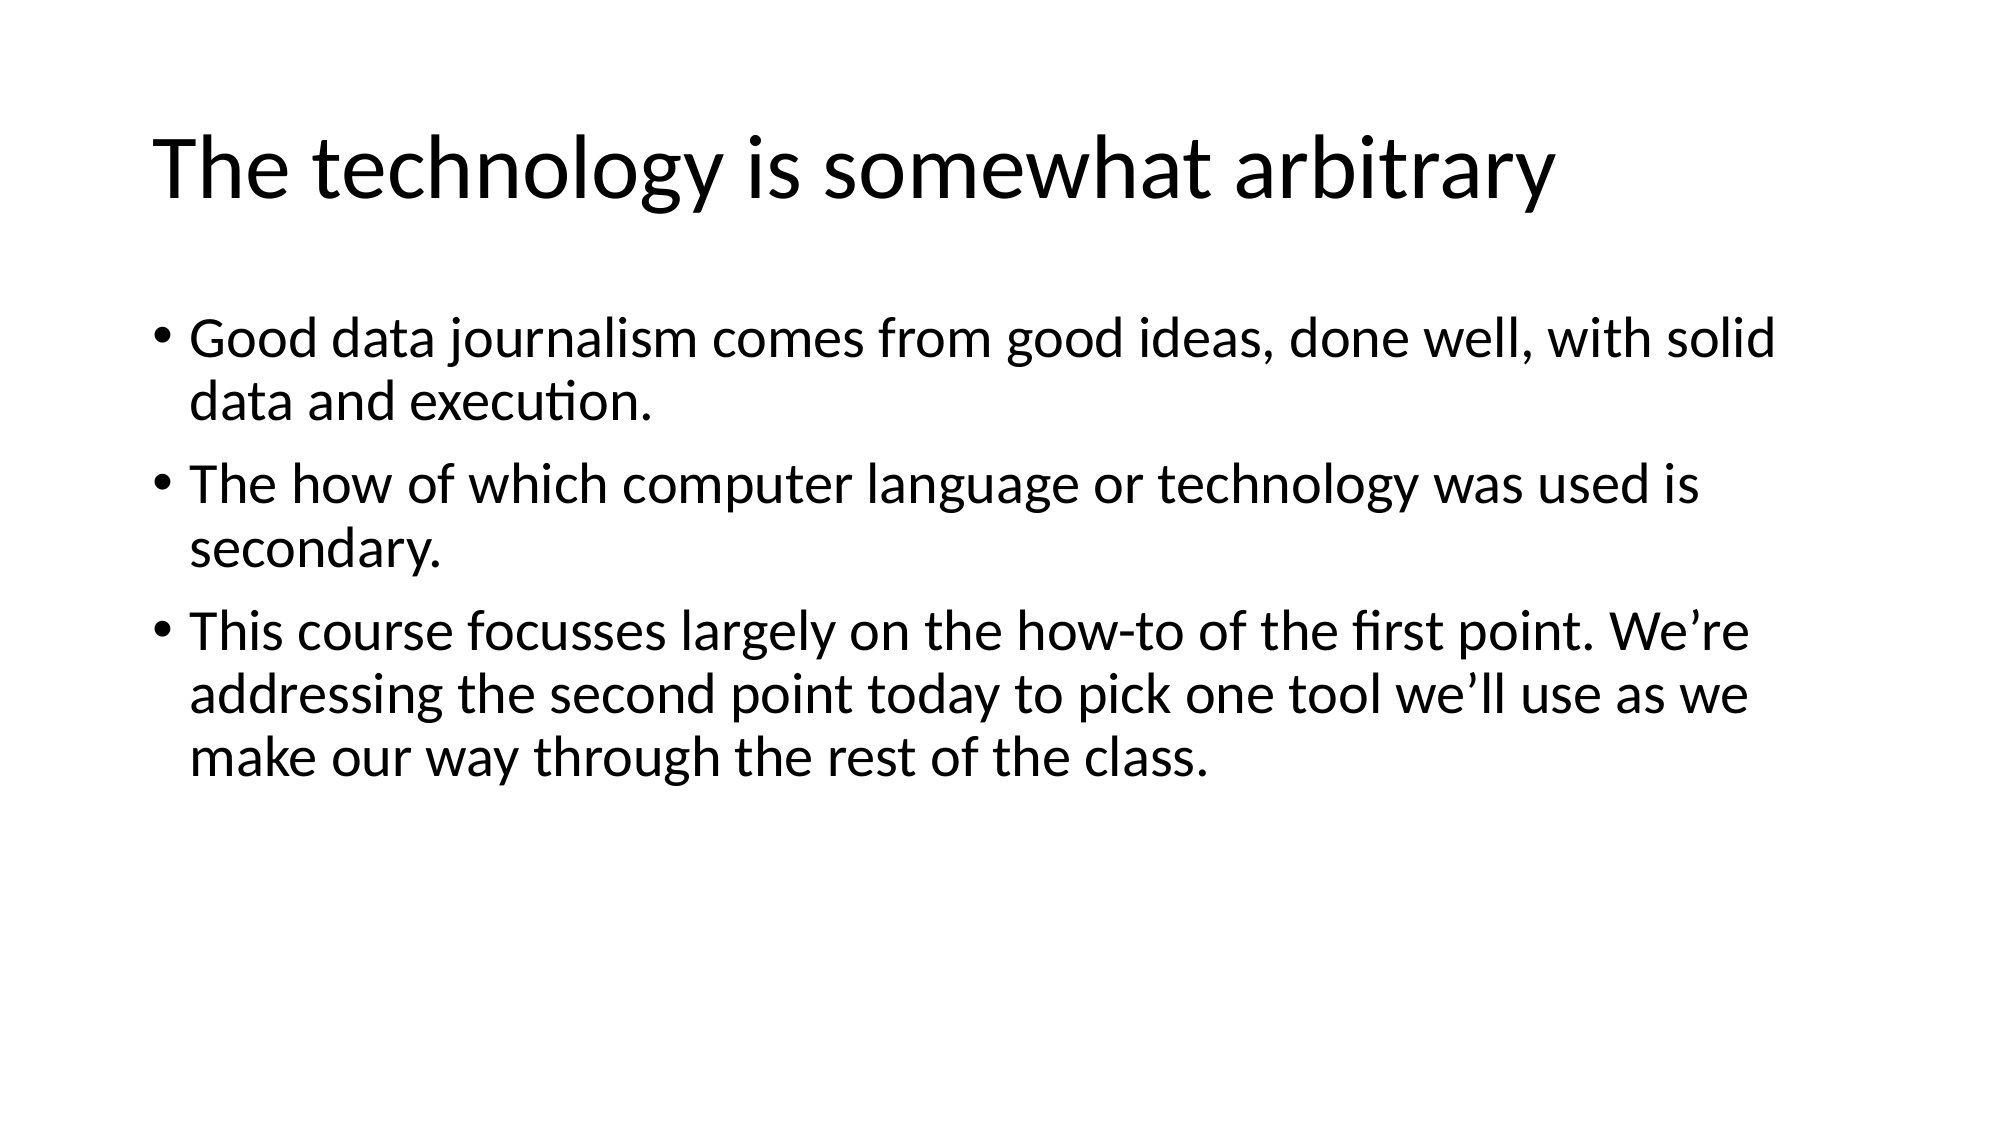

# The technology is somewhat arbitrary
Good data journalism comes from good ideas, done well, with solid data and execution.
The how of which computer language or technology was used is secondary.
This course focusses largely on the how-to of the first point. We’re addressing the second point today to pick one tool we’ll use as we make our way through the rest of the class.